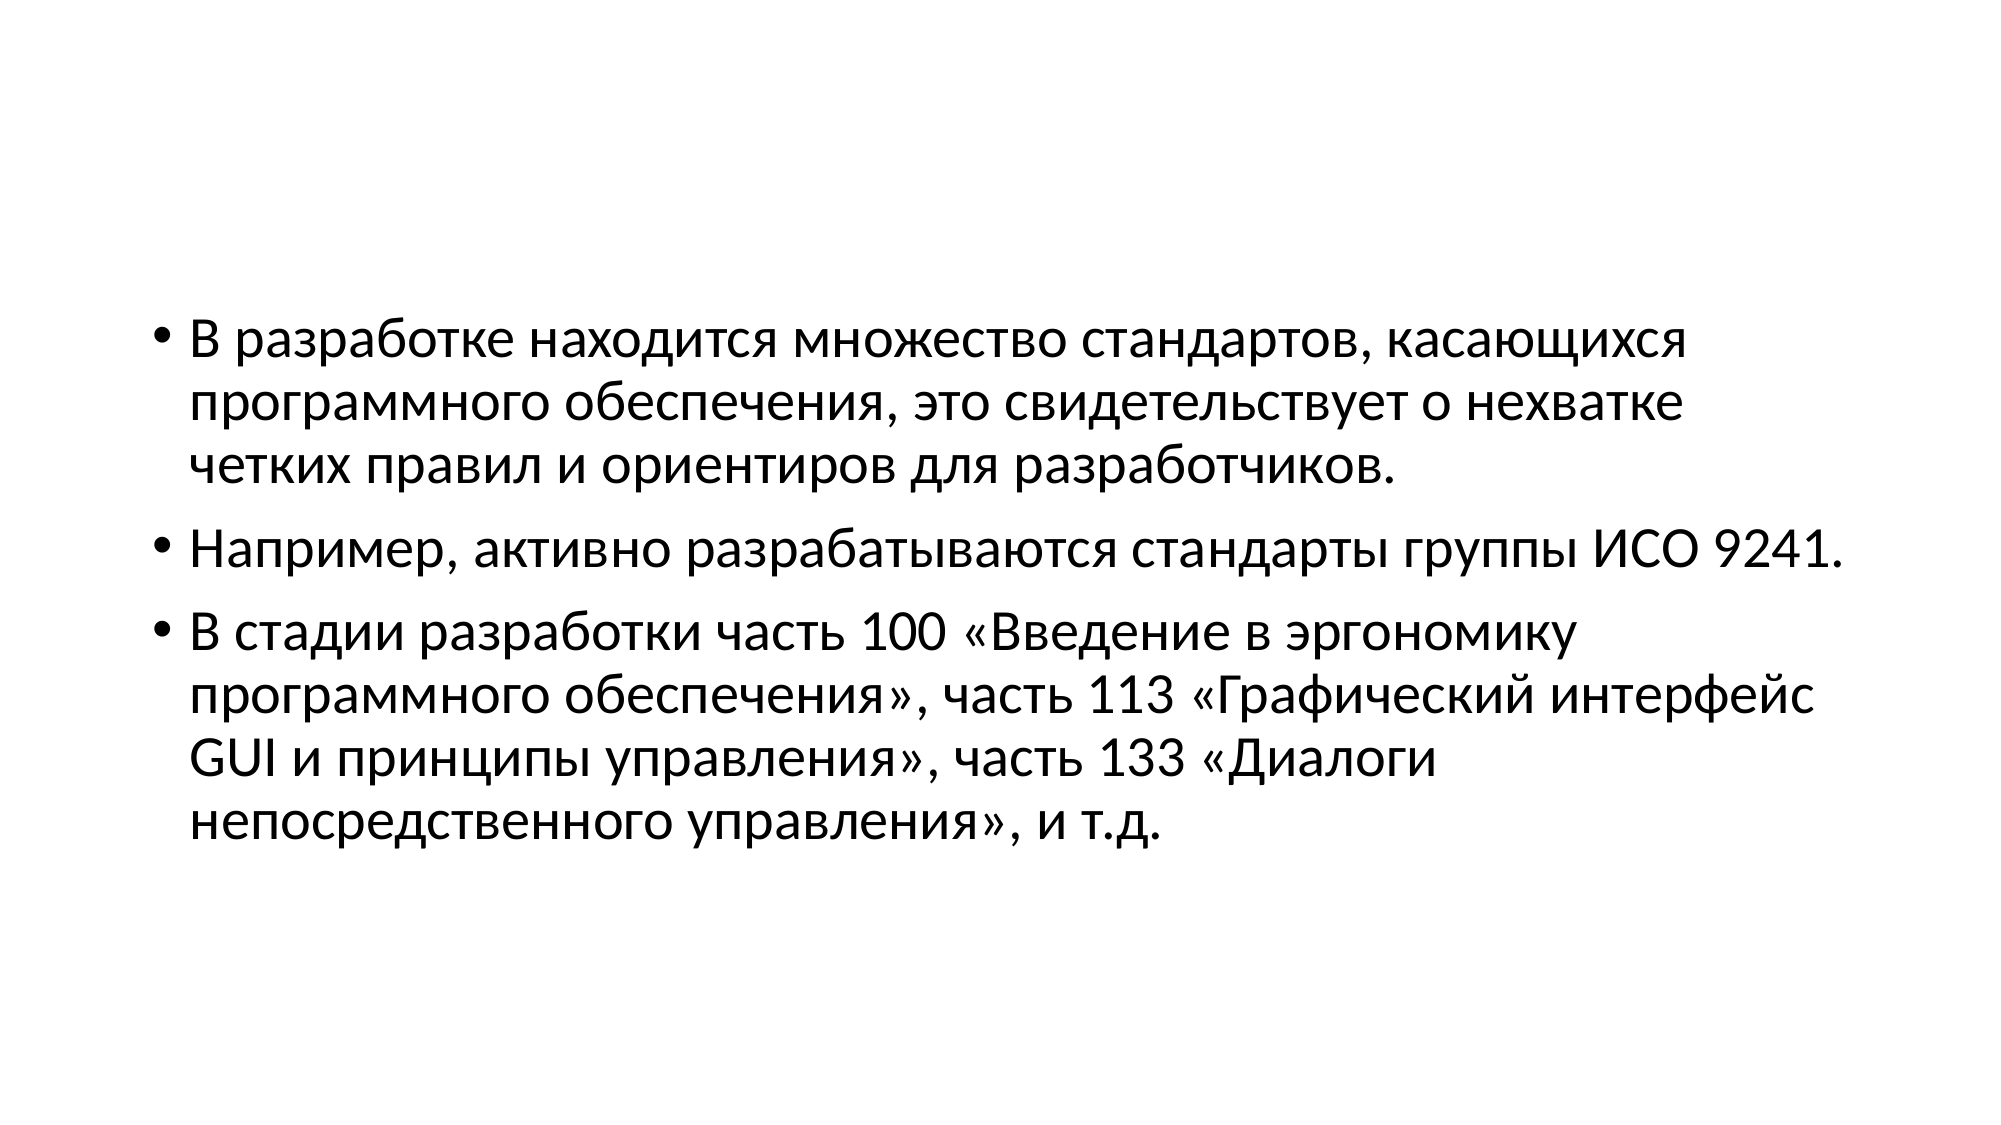

#
В разработке находится множество стандартов, касающихся программного обеспечения, это свидетельствует о нехватке четких правил и ориентиров для разработчиков.
Например, активно разрабатываются стандарты группы ИСО 9241.
В стадии разработки часть 100 «Введение в эргономику программного обеспечения», часть 113 «Графический интерфейс GUI и принципы управления», часть 133 «Диалоги непосредственного управления», и т.д.